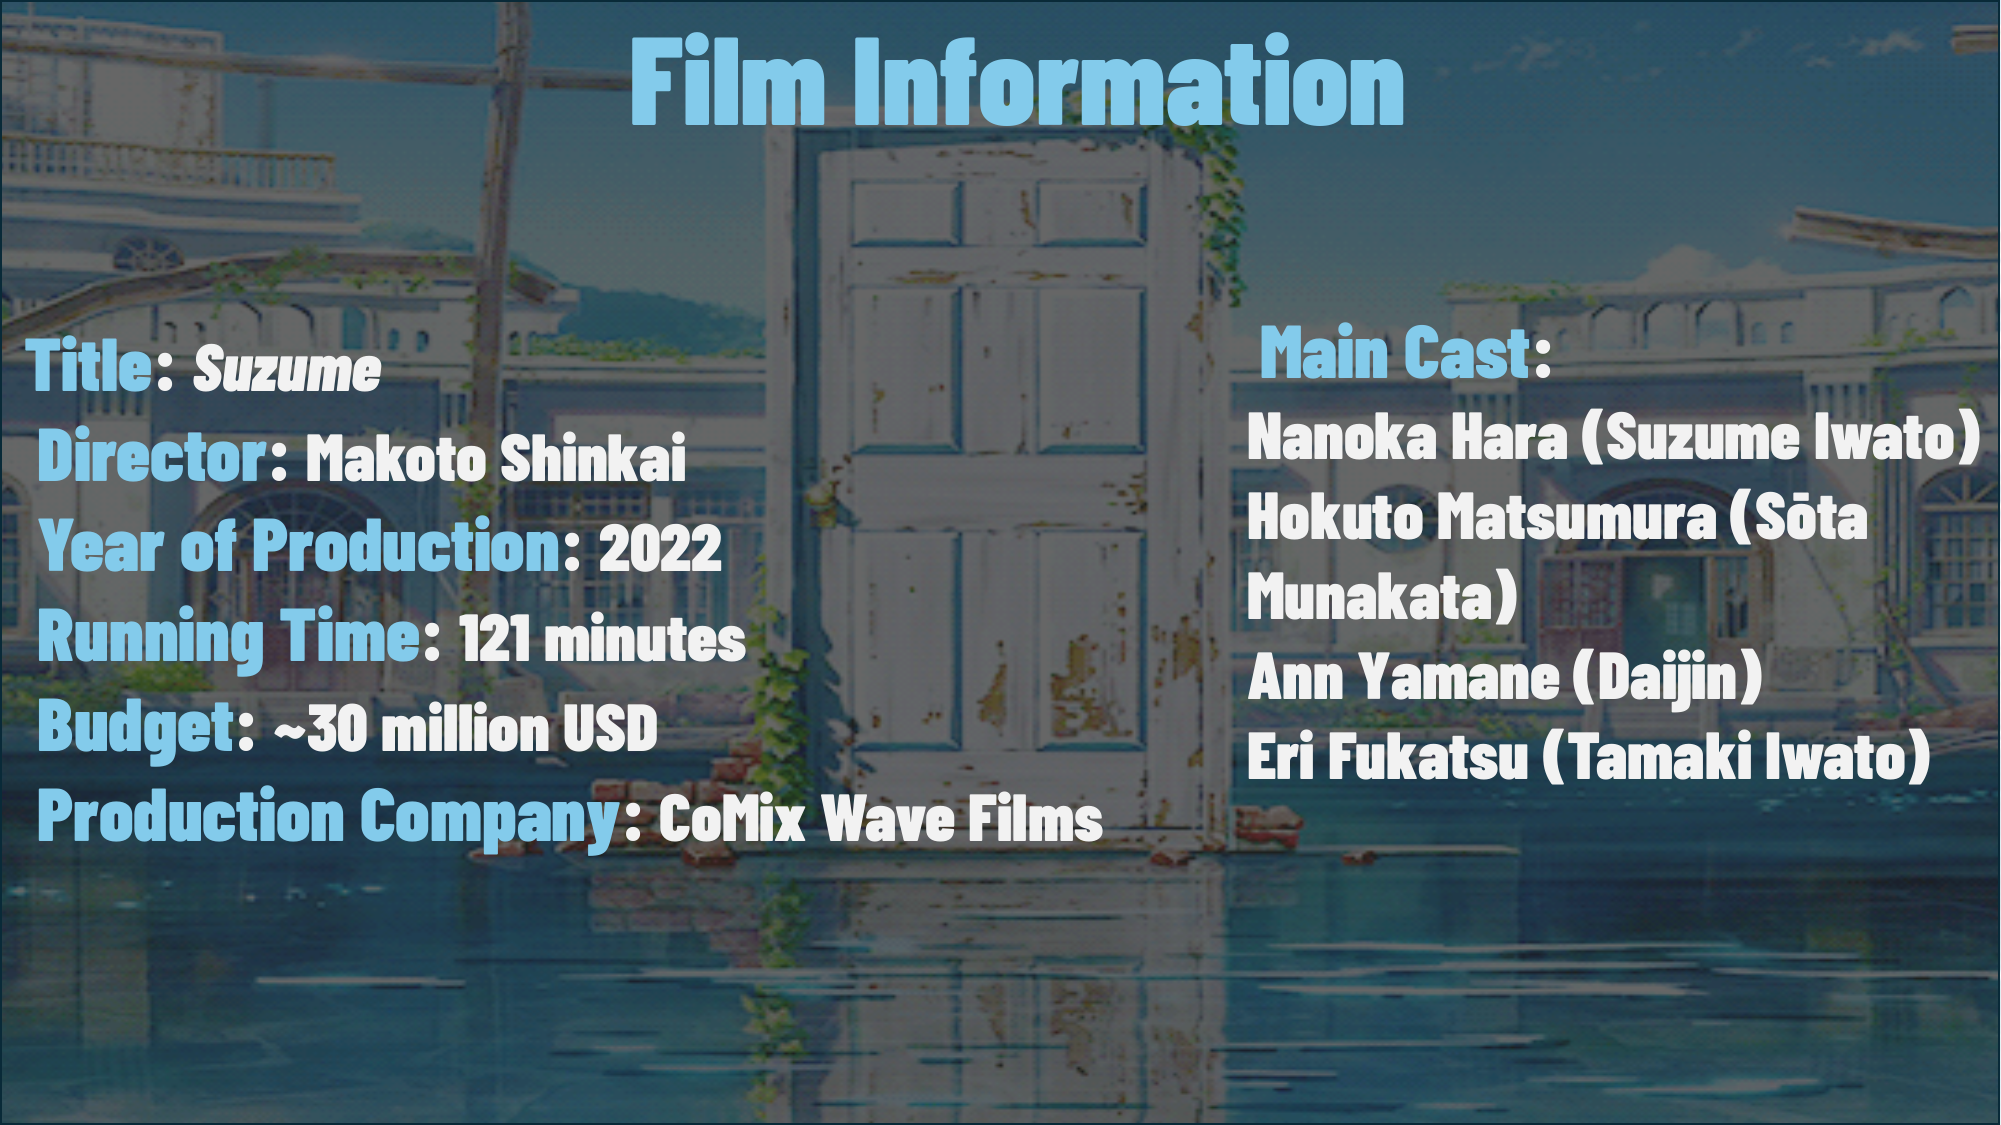

Film Information

Title: Suzume
 Director: Makoto Shinkai
 Year of Production: 2022
 Running Time: 121 minutes
 Budget: ~30 million USD
 Production Company: CoMix Wave Films
 Main Cast:
Nanoka Hara (Suzume Iwato)
Hokuto Matsumura (Sōta Munakata)
Ann Yamane (Daijin)
Eri Fukatsu (Tamaki Iwato)